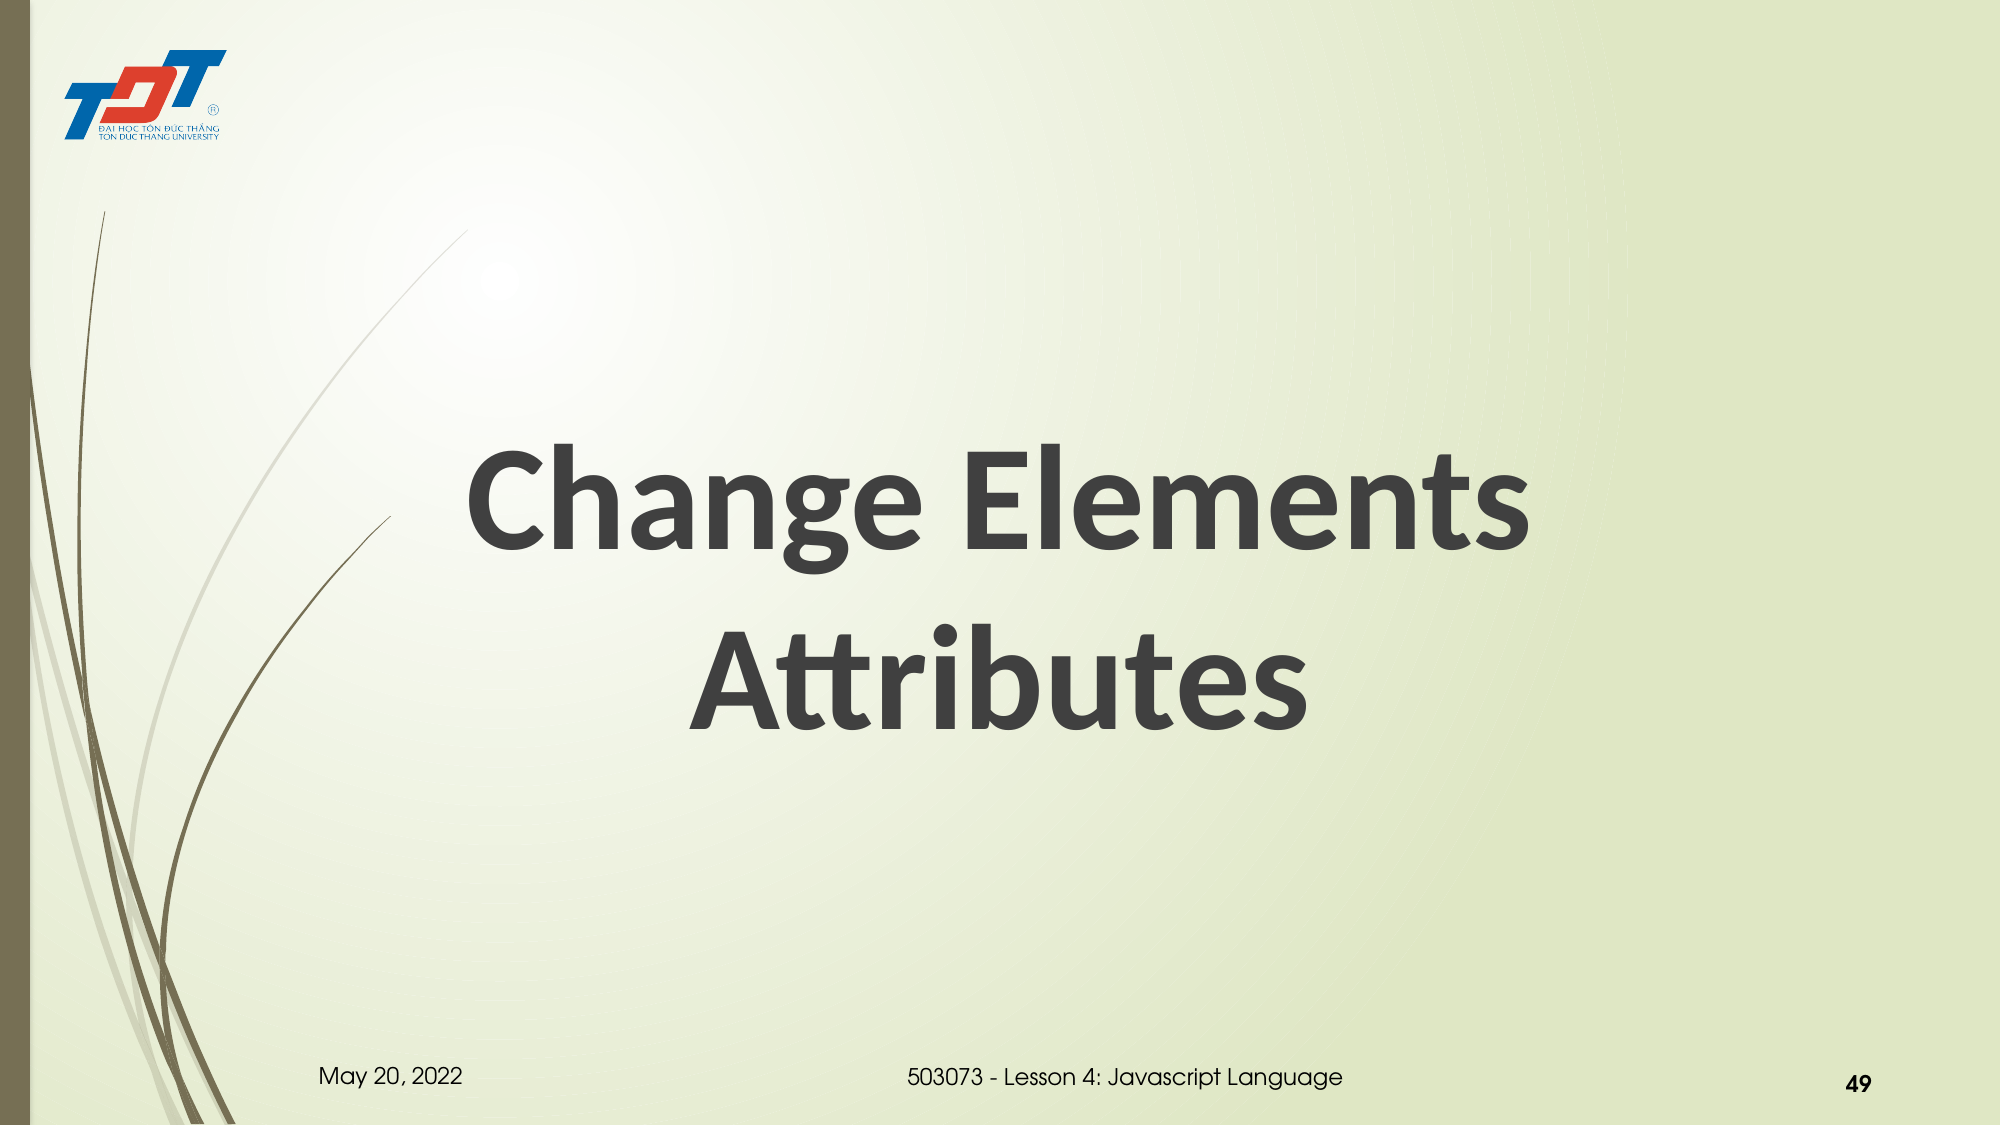

#
Change Elements Attributes
May 20, 2022
49
503073 - Lesson 4: Javascript Language